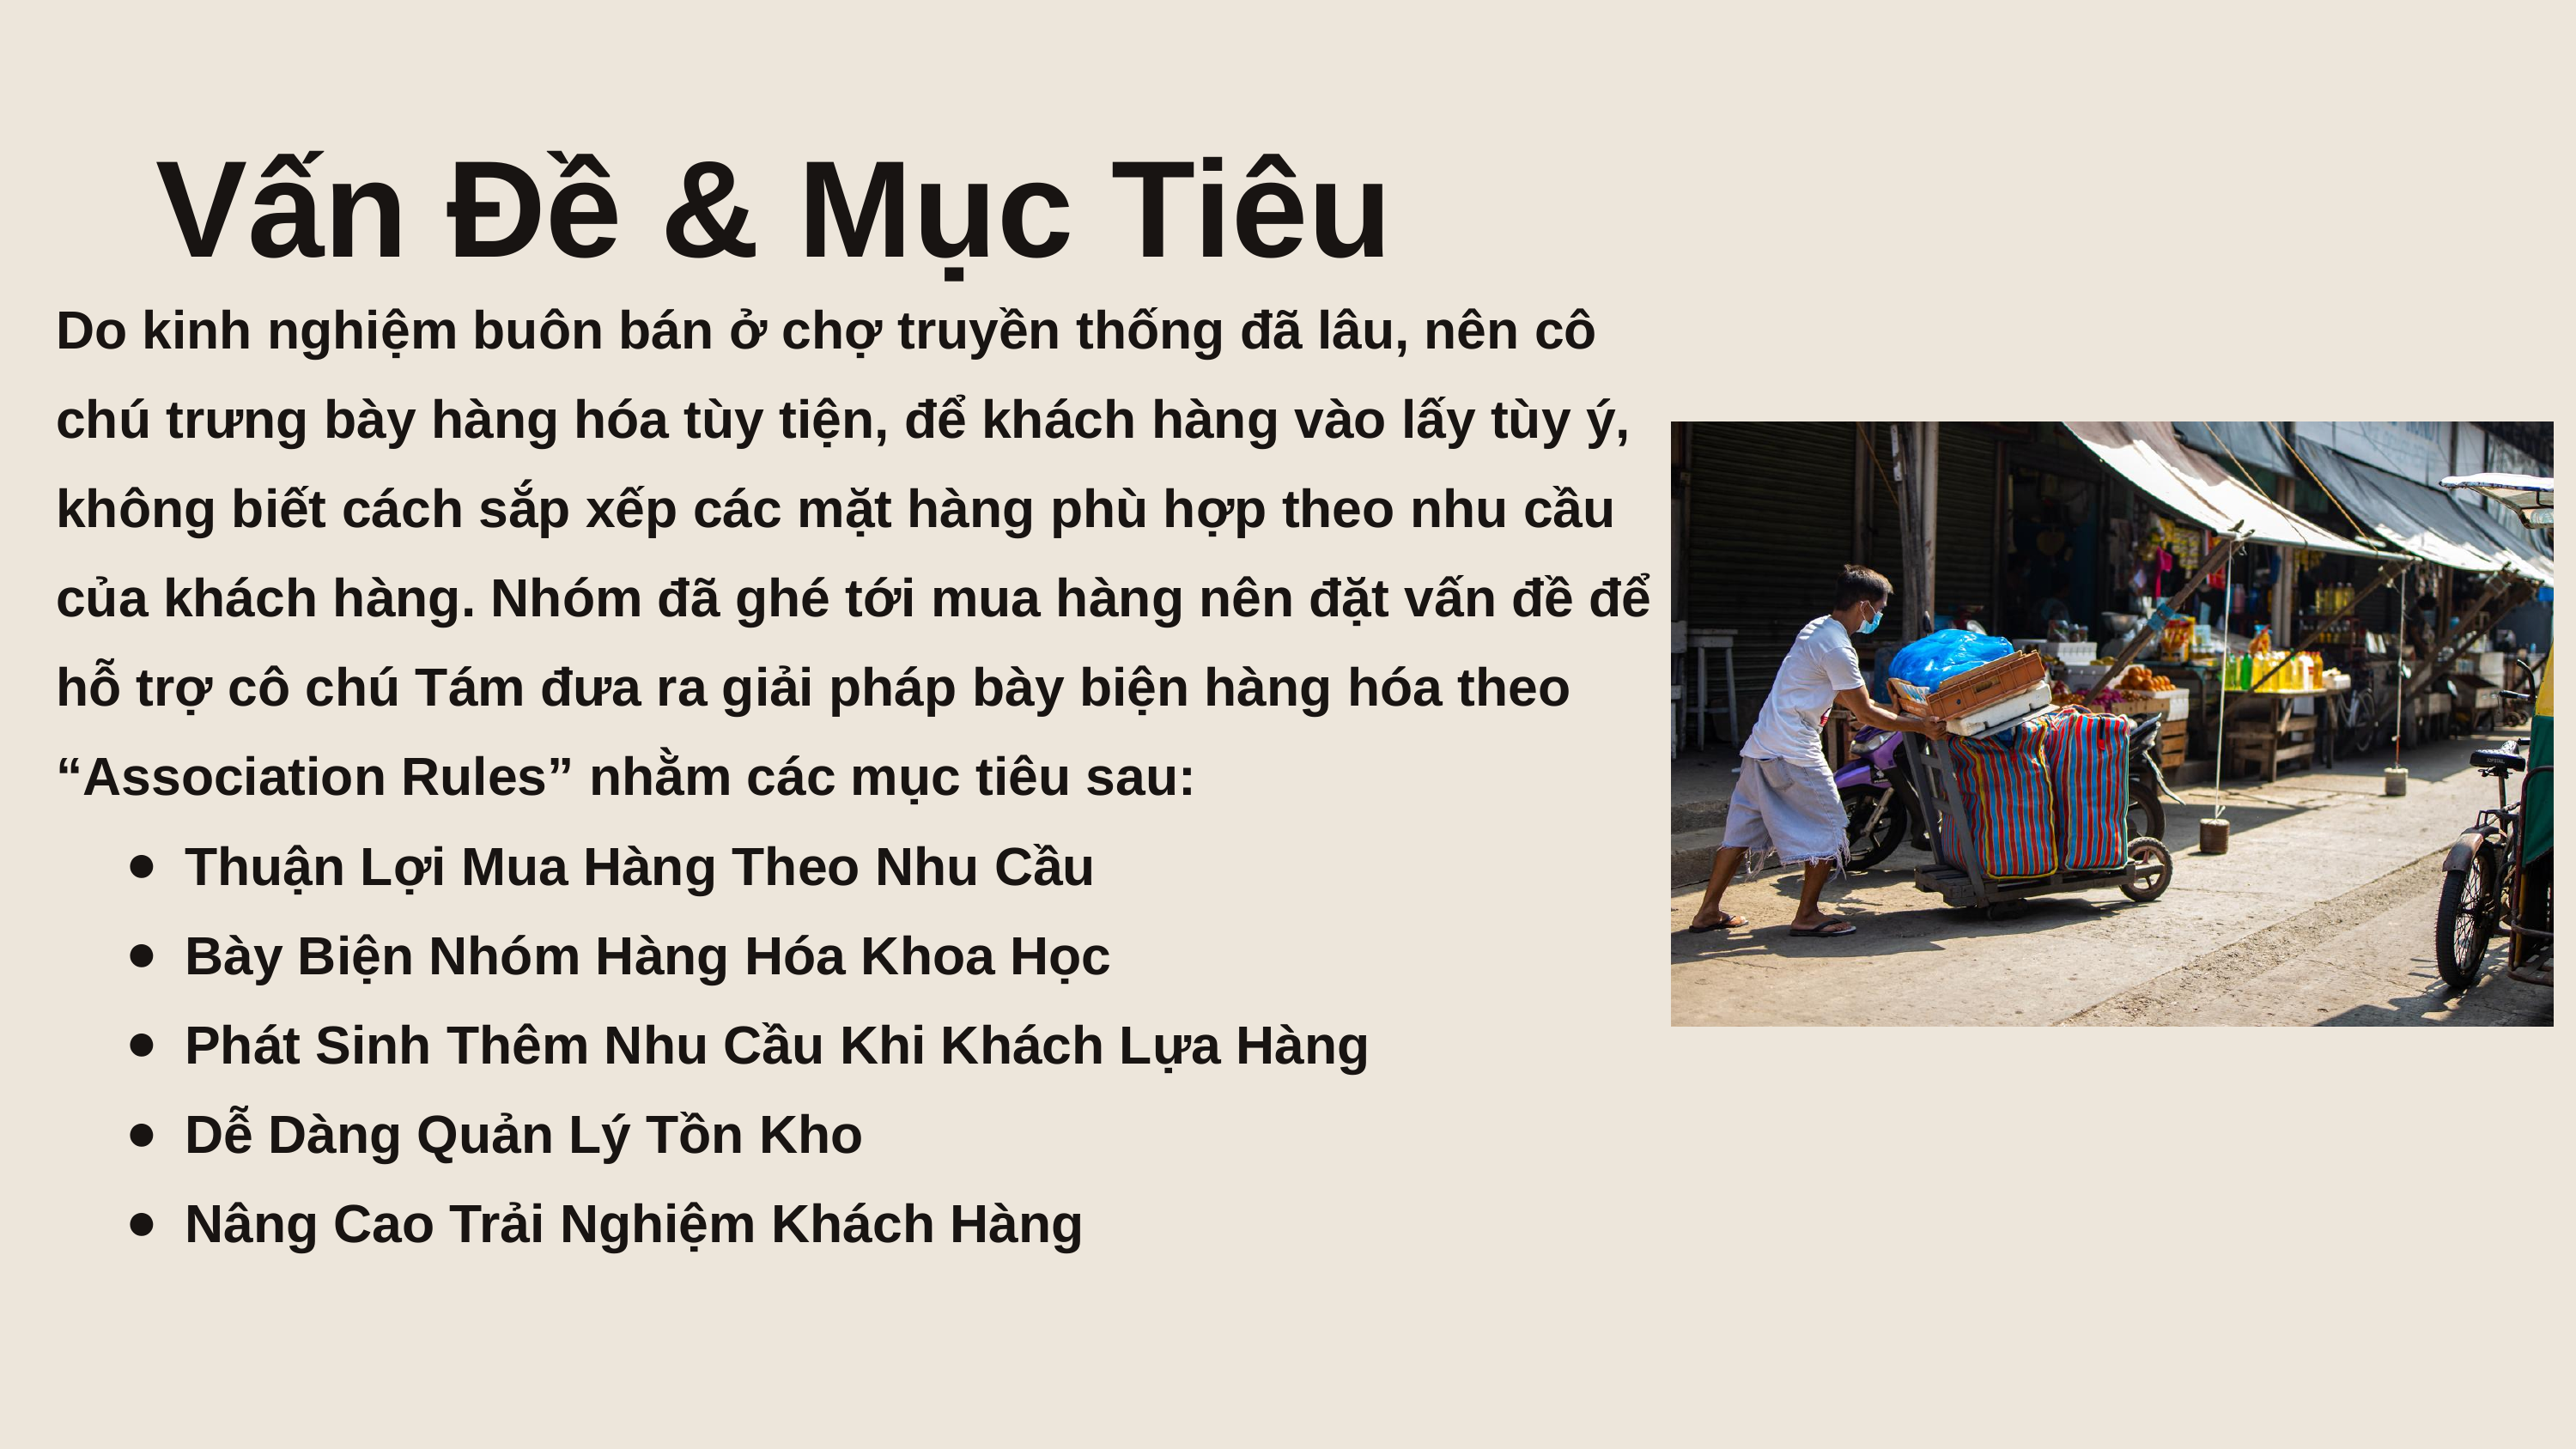

Vấn Đề & Mục Tiêu
Do kinh nghiệm buôn bán ở chợ truyền thống đã lâu, nên cô chú trưng bày hàng hóa tùy tiện, để khách hàng vào lấy tùy ý, không biết cách sắp xếp các mặt hàng phù hợp theo nhu cầu của khách hàng. Nhóm đã ghé tới mua hàng nên đặt vấn đề để hỗ trợ cô chú Tám đưa ra giải pháp bày biện hàng hóa theo “Association Rules” nhằm các mục tiêu sau:
Thuận Lợi Mua Hàng Theo Nhu Cầu
Bày Biện Nhóm Hàng Hóa Khoa Học
Phát Sinh Thêm Nhu Cầu Khi Khách Lựa Hàng
Dễ Dàng Quản Lý Tồn Kho
Nâng Cao Trải Nghiệm Khách Hàng